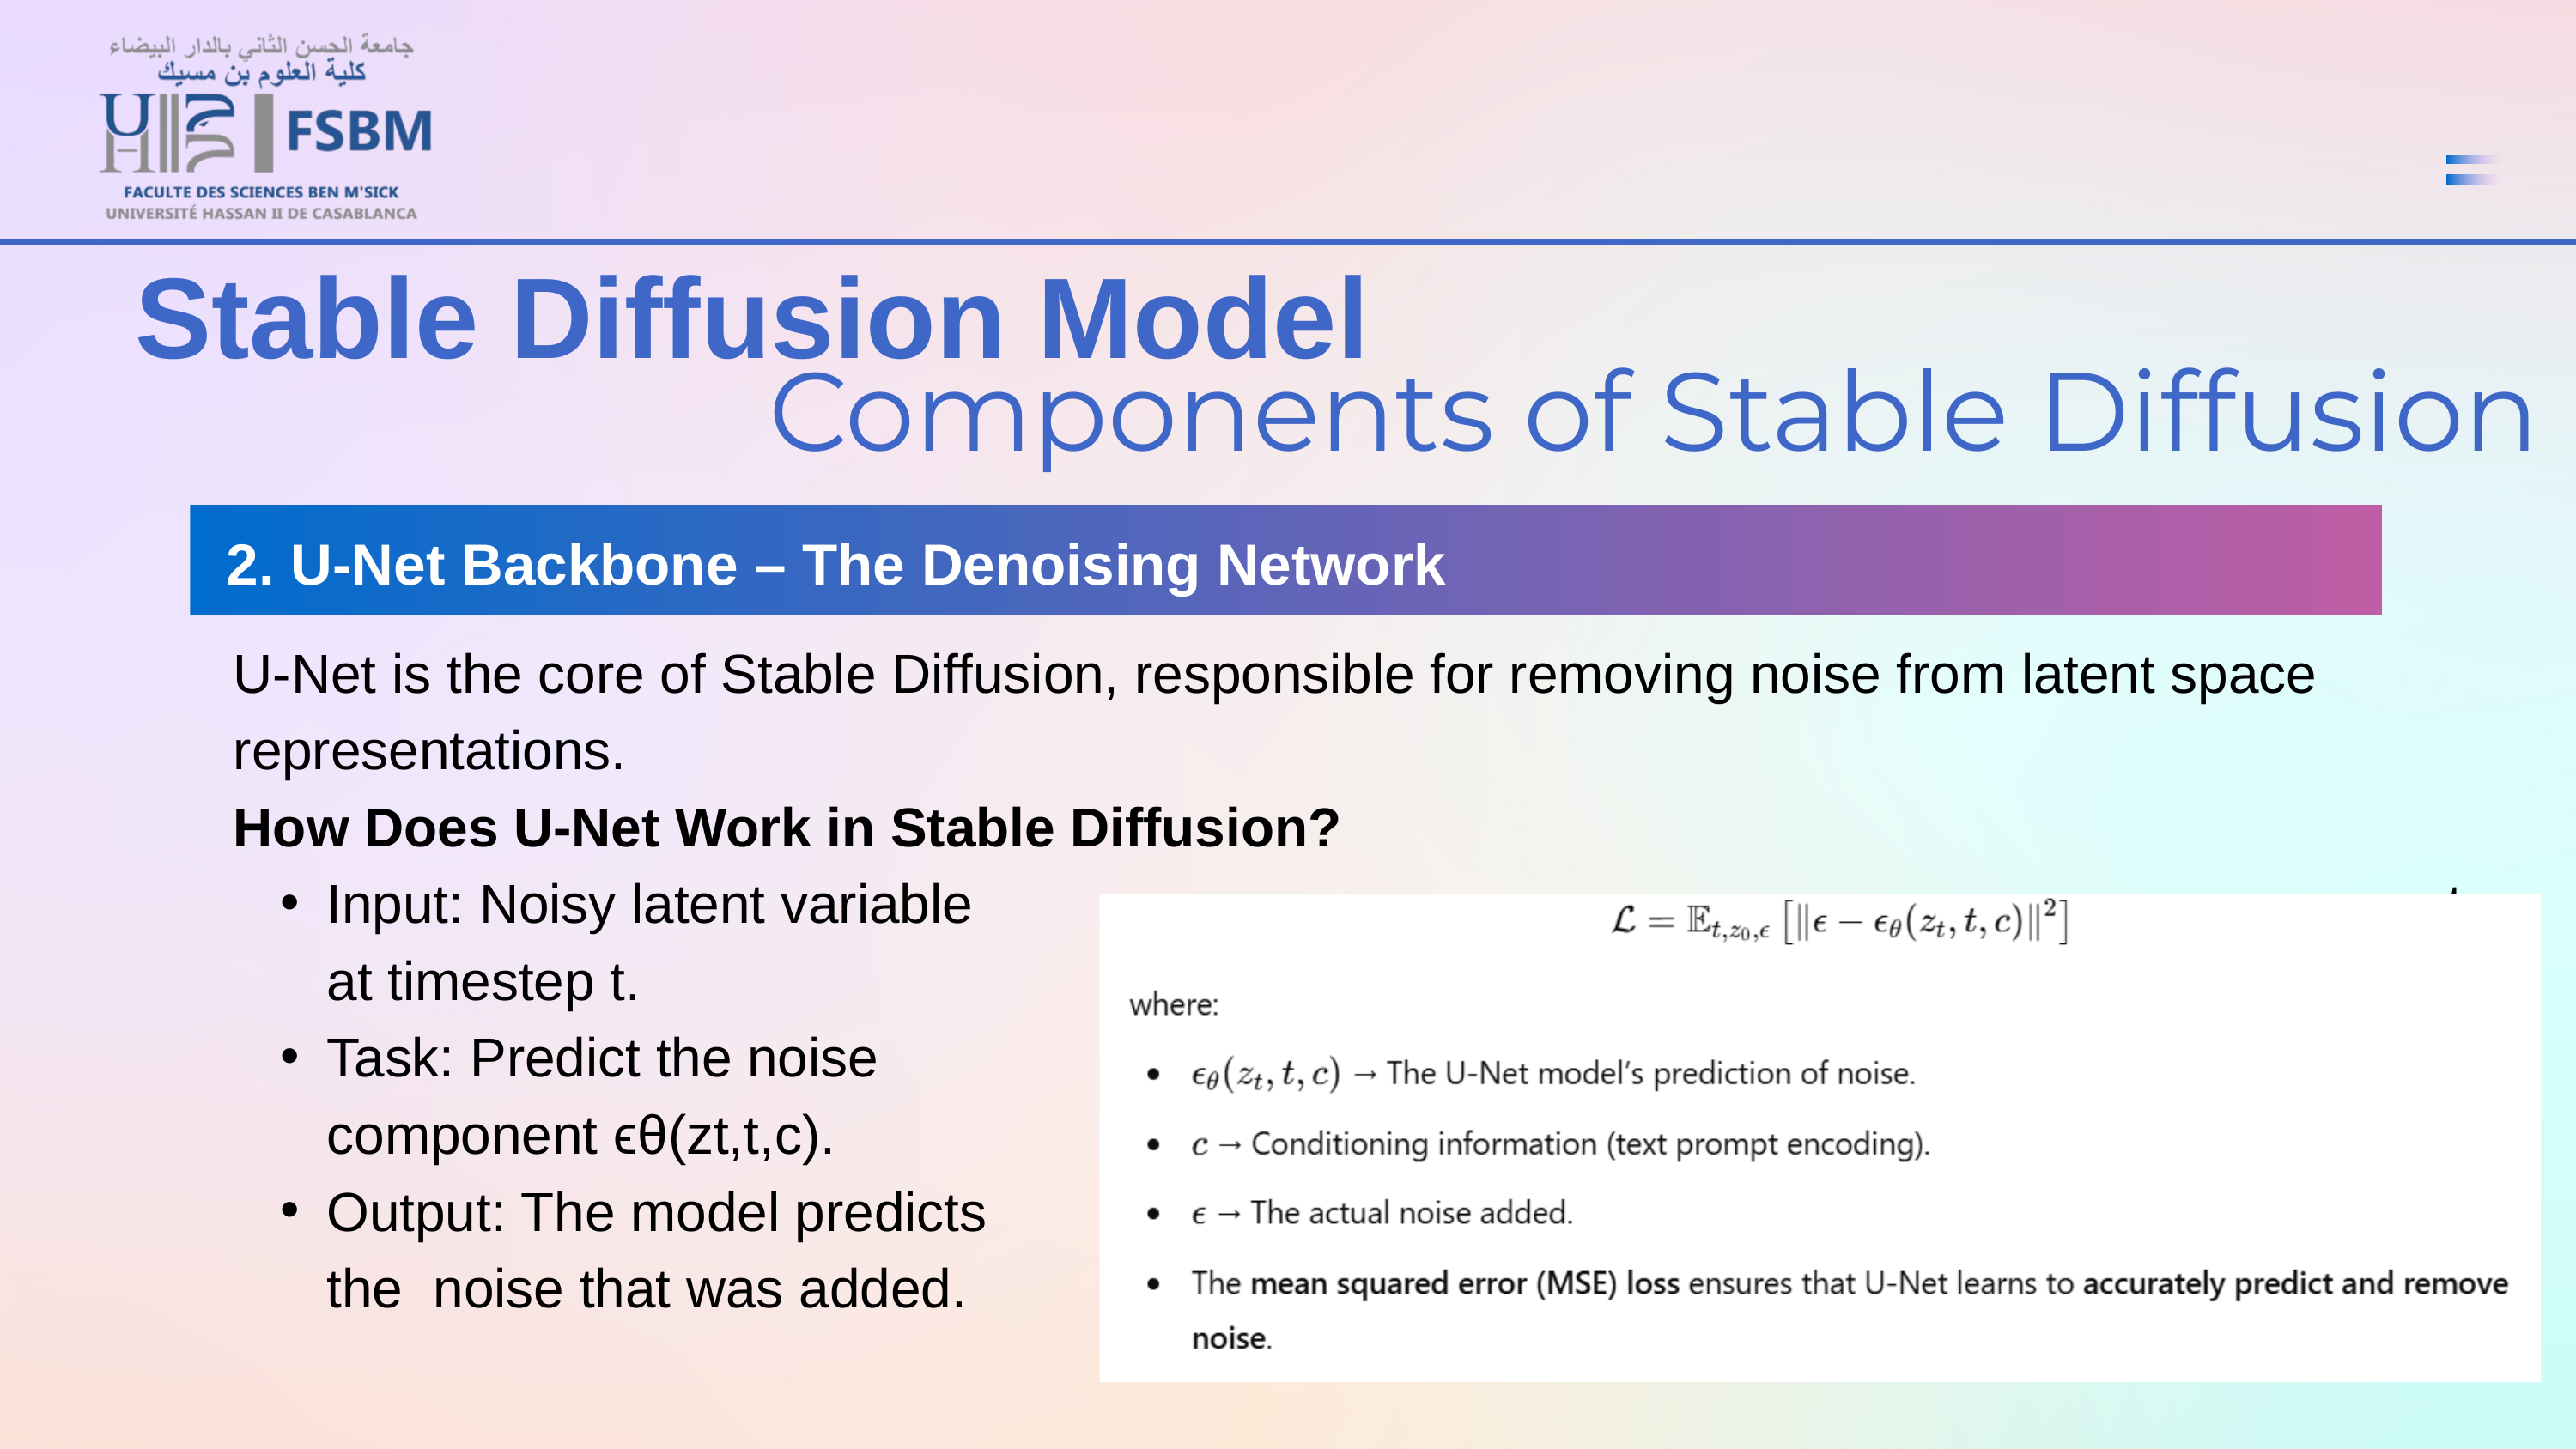

Stable Diffusion Model
Components of Stable Diffusion

2. U-Net Backbone – The Denoising Network
U-Net is the core of Stable Diffusion, responsible for removing noise from latent space representations.
How Does U-Net Work in Stable Diffusion?
Input: Noisy latent variable                                                                                             z_t at timestep t.
Task: Predict the noise                                                                                             component ϵθ​(zt​,t,c).
Output: The model predicts                                                                                             the  noise that was added.